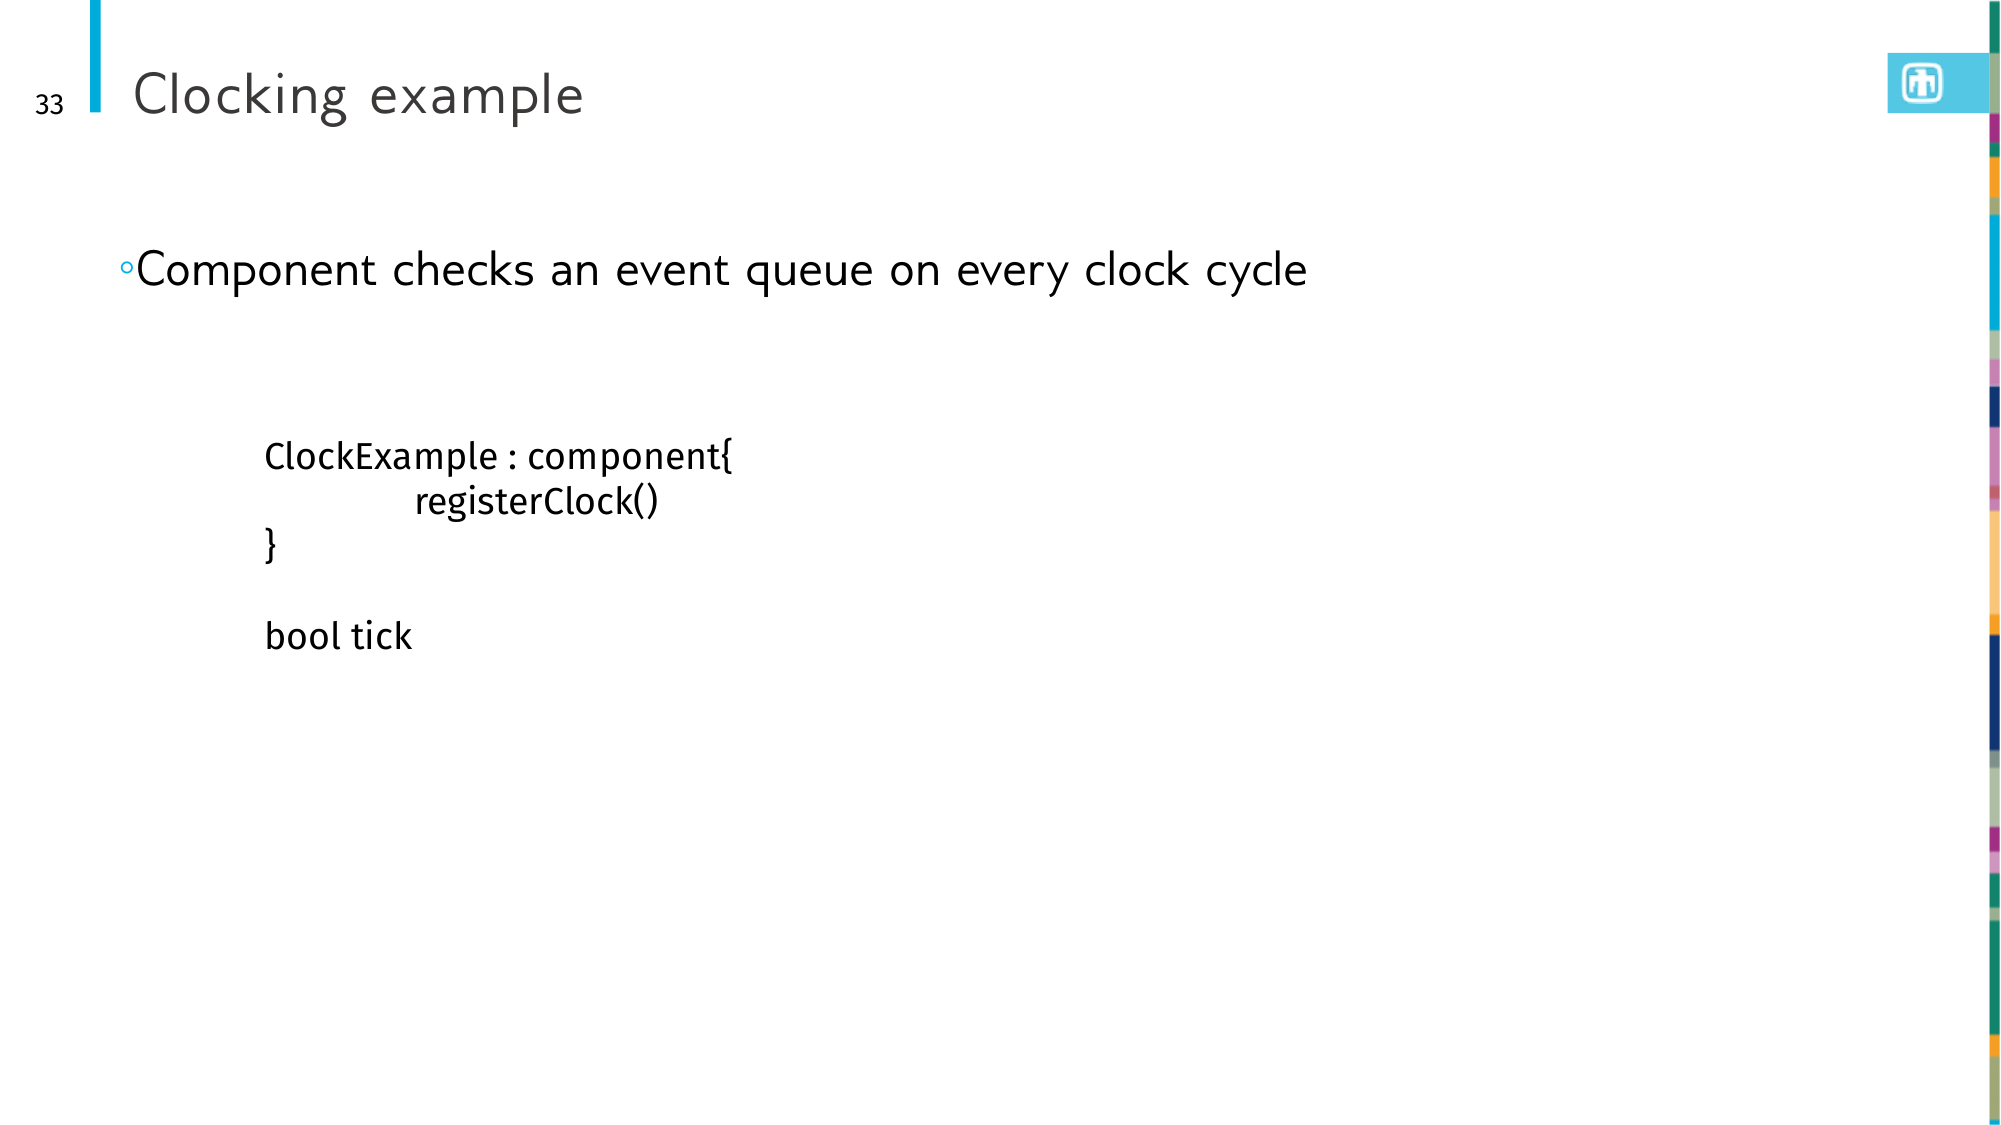

# Clocking example
33
Component checks an event queue on every clock cycle
ClockExample : component{
	registerClock()
}

bool tick